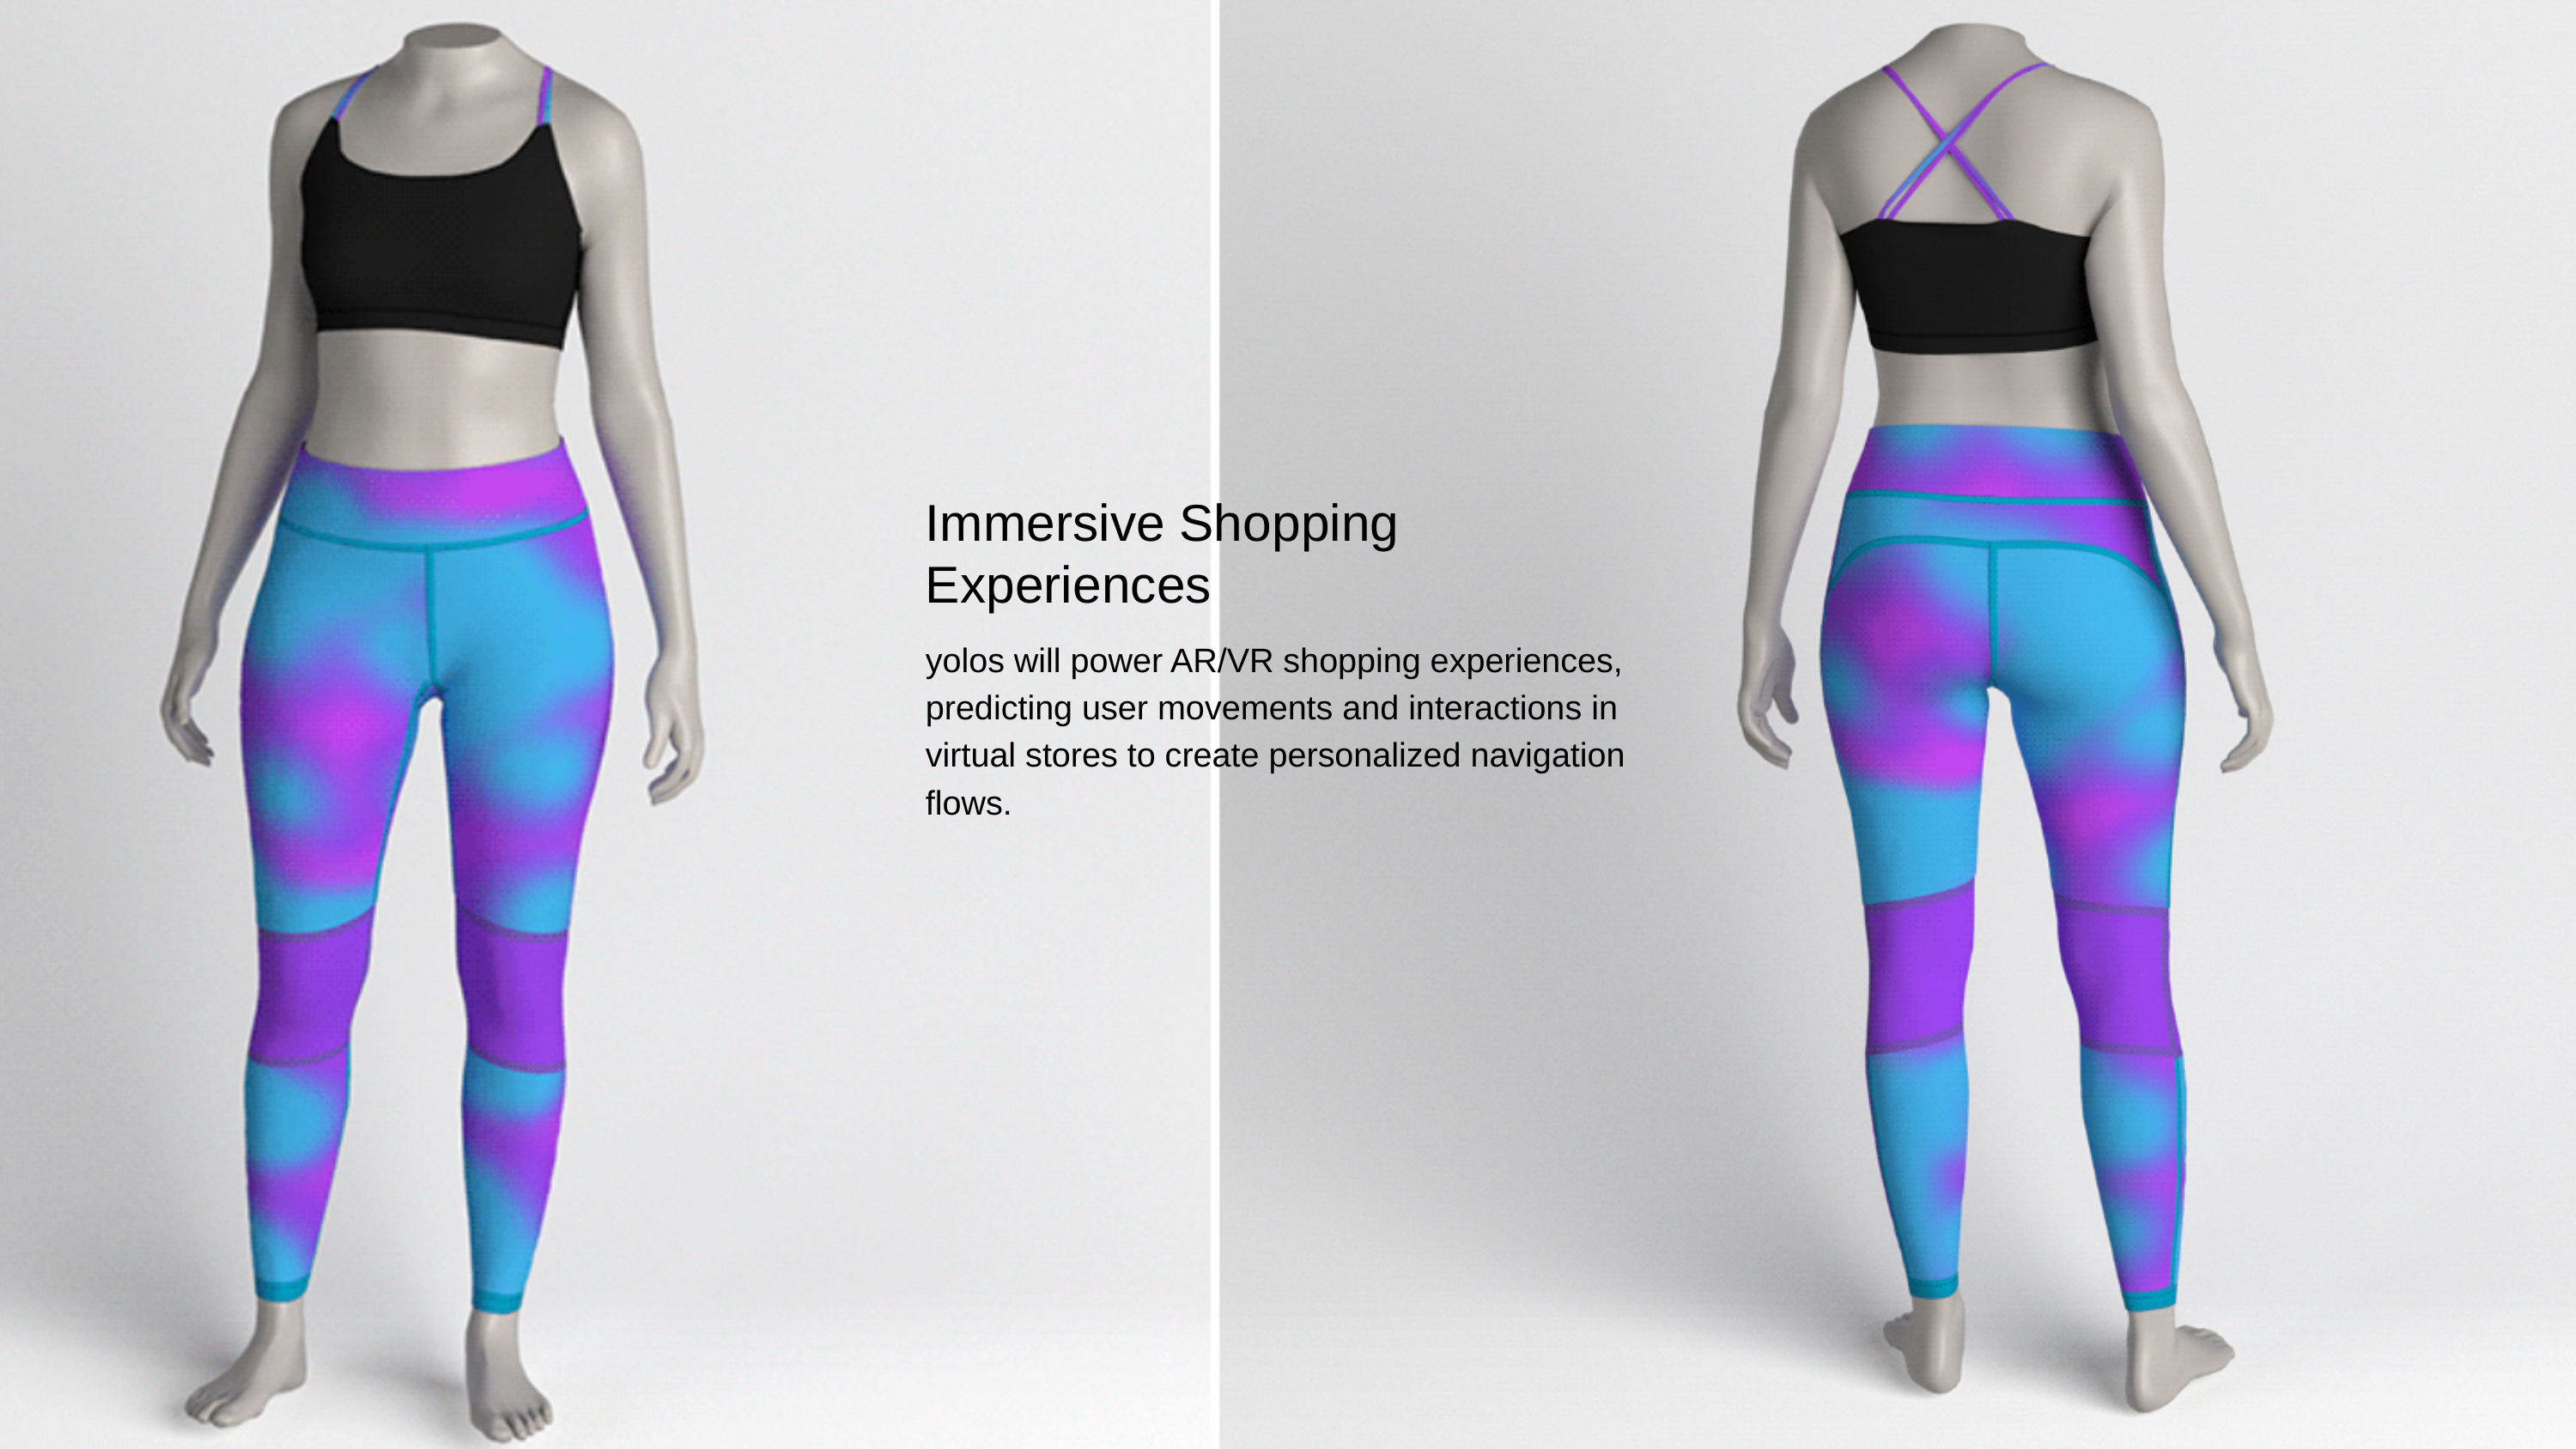

Immersive Shopping Experiences
yolos will power AR/VR shopping experiences, predicting user movements and interactions in virtual stores to create personalized navigation flows.